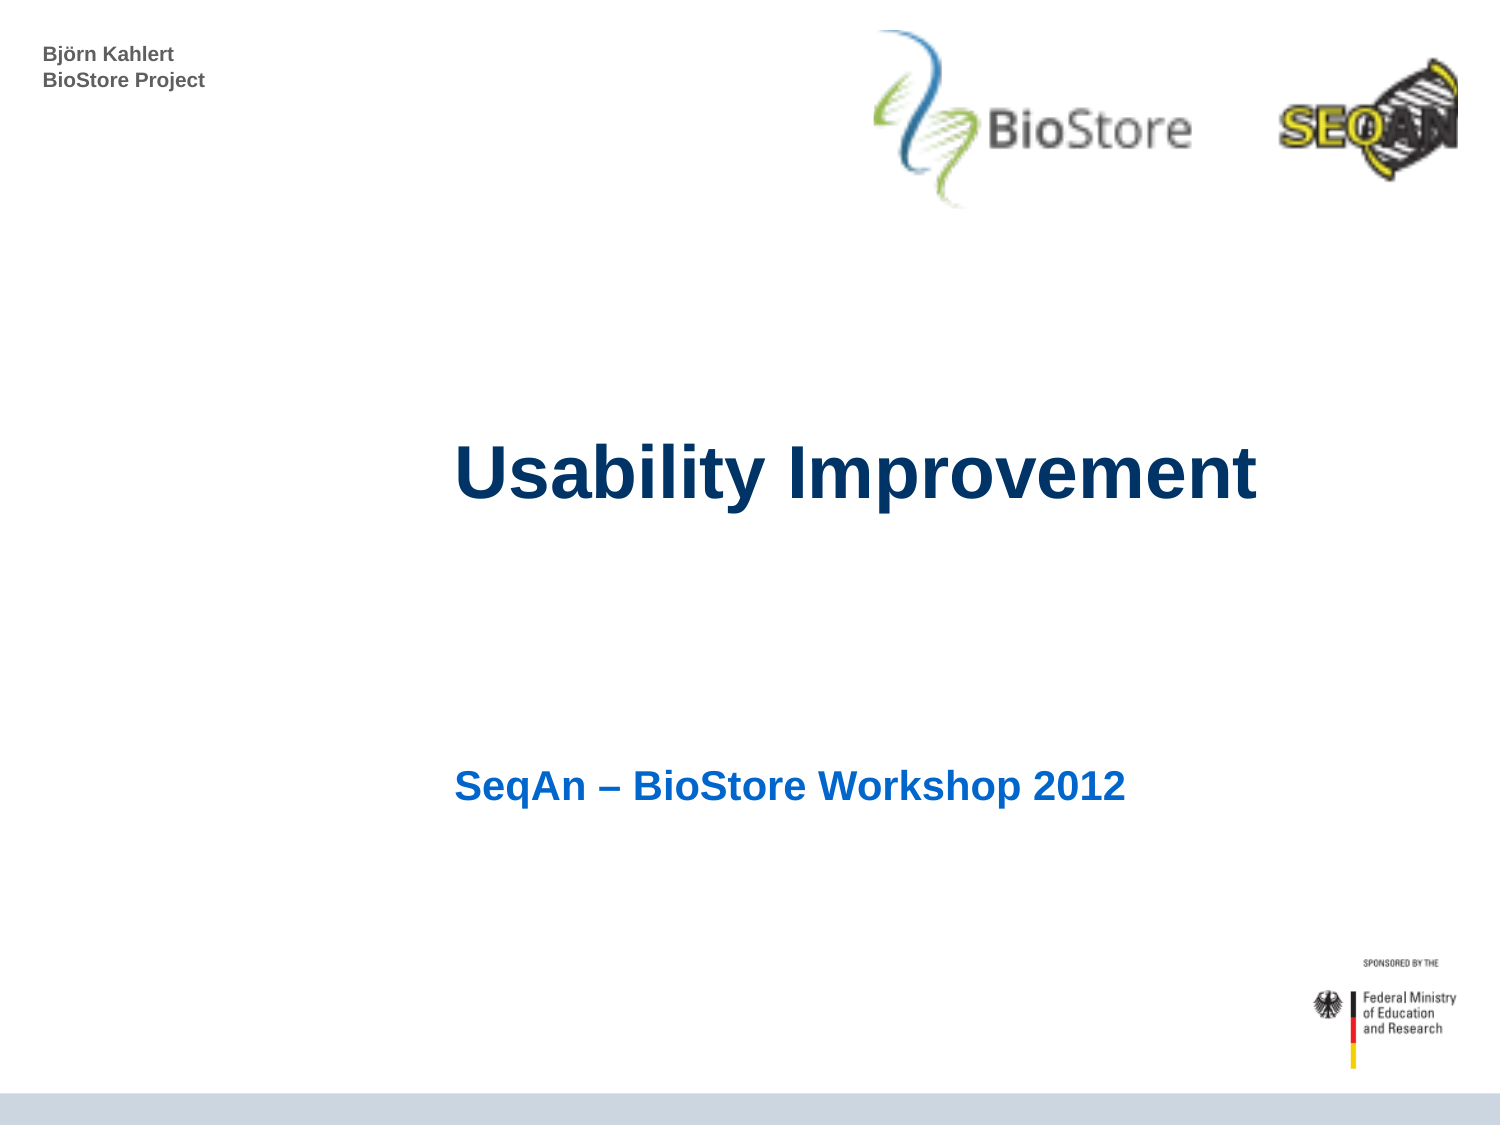

# Usability Improvement
SeqAn – BioStore Workshop 2012